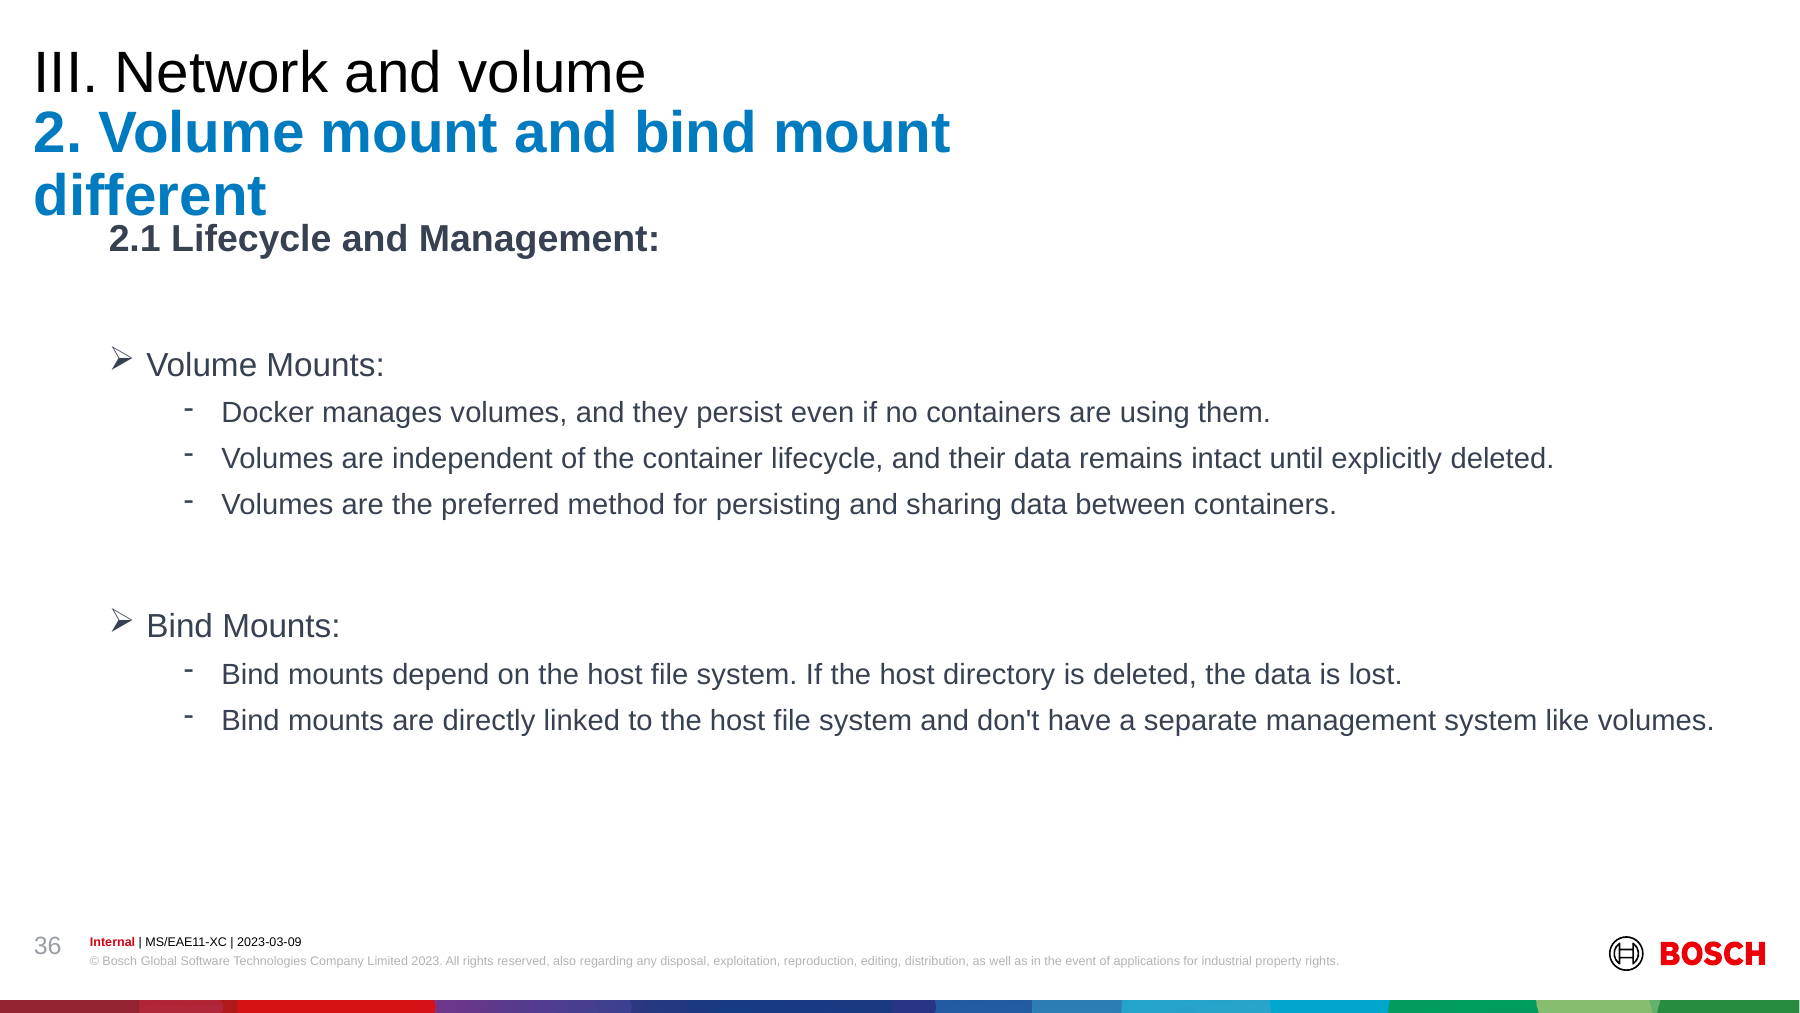

III. Network and volume
# 2. Volume mount and bind mount different
2.1 Lifecycle and Management:

Volume Mounts:
Docker manages volumes, and they persist even if no containers are using them.
Volumes are independent of the container lifecycle, and their data remains intact until explicitly deleted.
Volumes are the preferred method for persisting and sharing data between containers.

Bind Mounts:
Bind mounts depend on the host file system. If the host directory is deleted, the data is lost.
Bind mounts are directly linked to the host file system and don't have a separate management system like volumes.
36